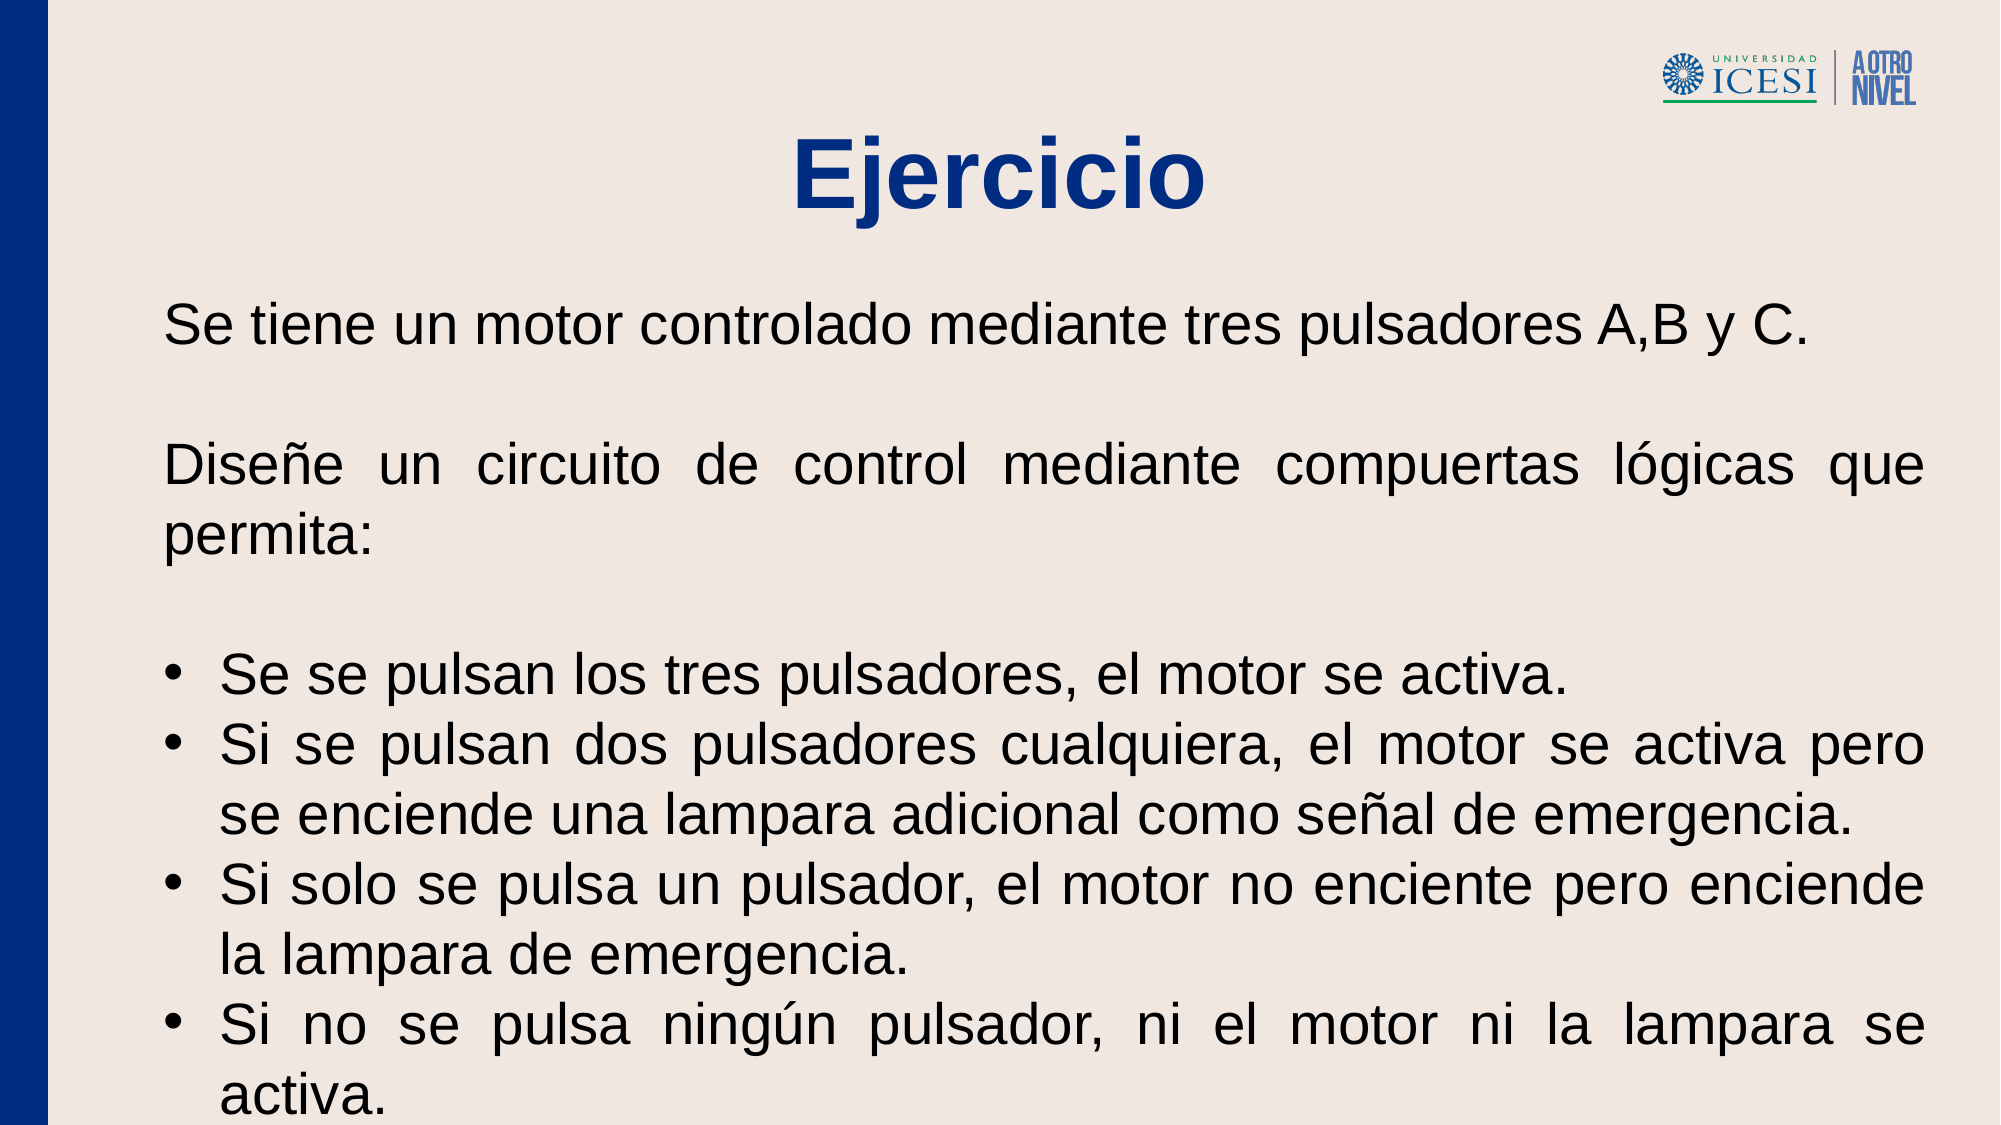

Ejercicio
Se tiene un motor controlado mediante tres pulsadores A,B y C.

Diseñe un circuito de control mediante compuertas lógicas que permita:

Se se pulsan los tres pulsadores, el motor se activa.
Si se pulsan dos pulsadores cualquiera, el motor se activa pero se enciende una lampara adicional como señal de emergencia.
Si solo se pulsa un pulsador, el motor no enciente pero enciende la lampara de emergencia.
Si no se pulsa ningún pulsador, ni el motor ni la lampara se activa.